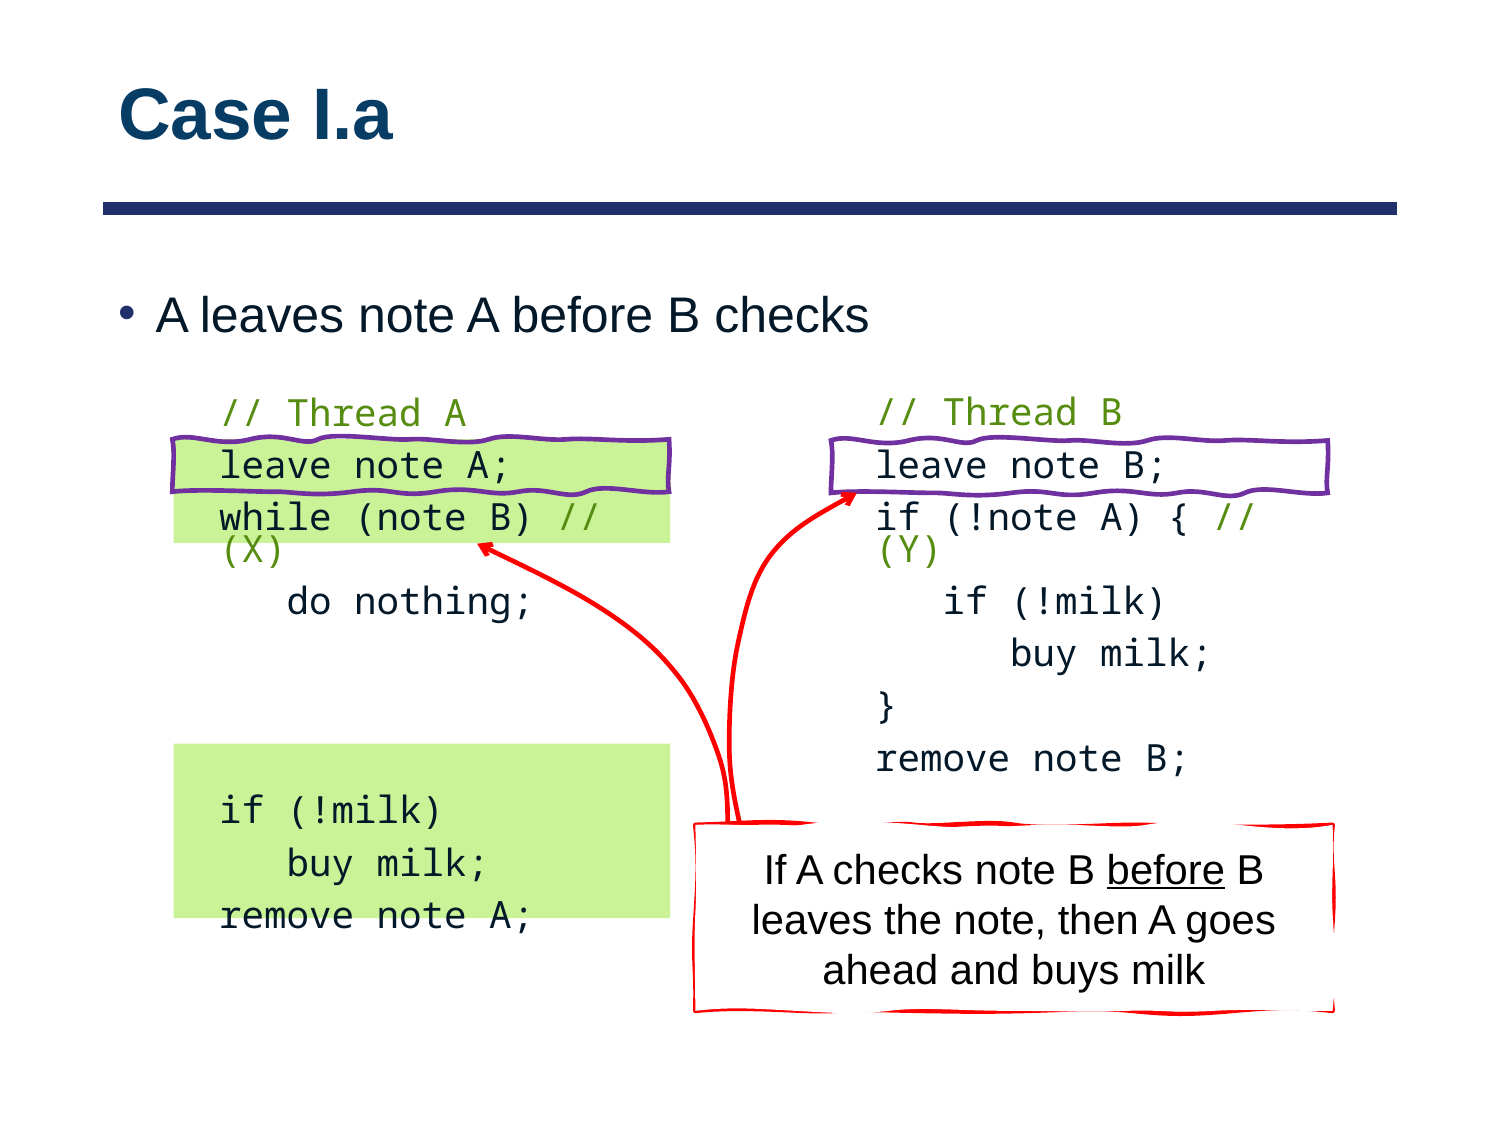

# Case I.a
A leaves note A before B checks
// Thread A
leave note A;
while (note B) // (X)
   do nothing;

if (!milk)
   buy milk;
remove note A;
// Thread B
leave note B;
if (!note A) { // (Y)
   if (!milk)
      buy milk;
}
remove note B;

If A checks note B before B leaves the note, then A goes ahead and buys milk